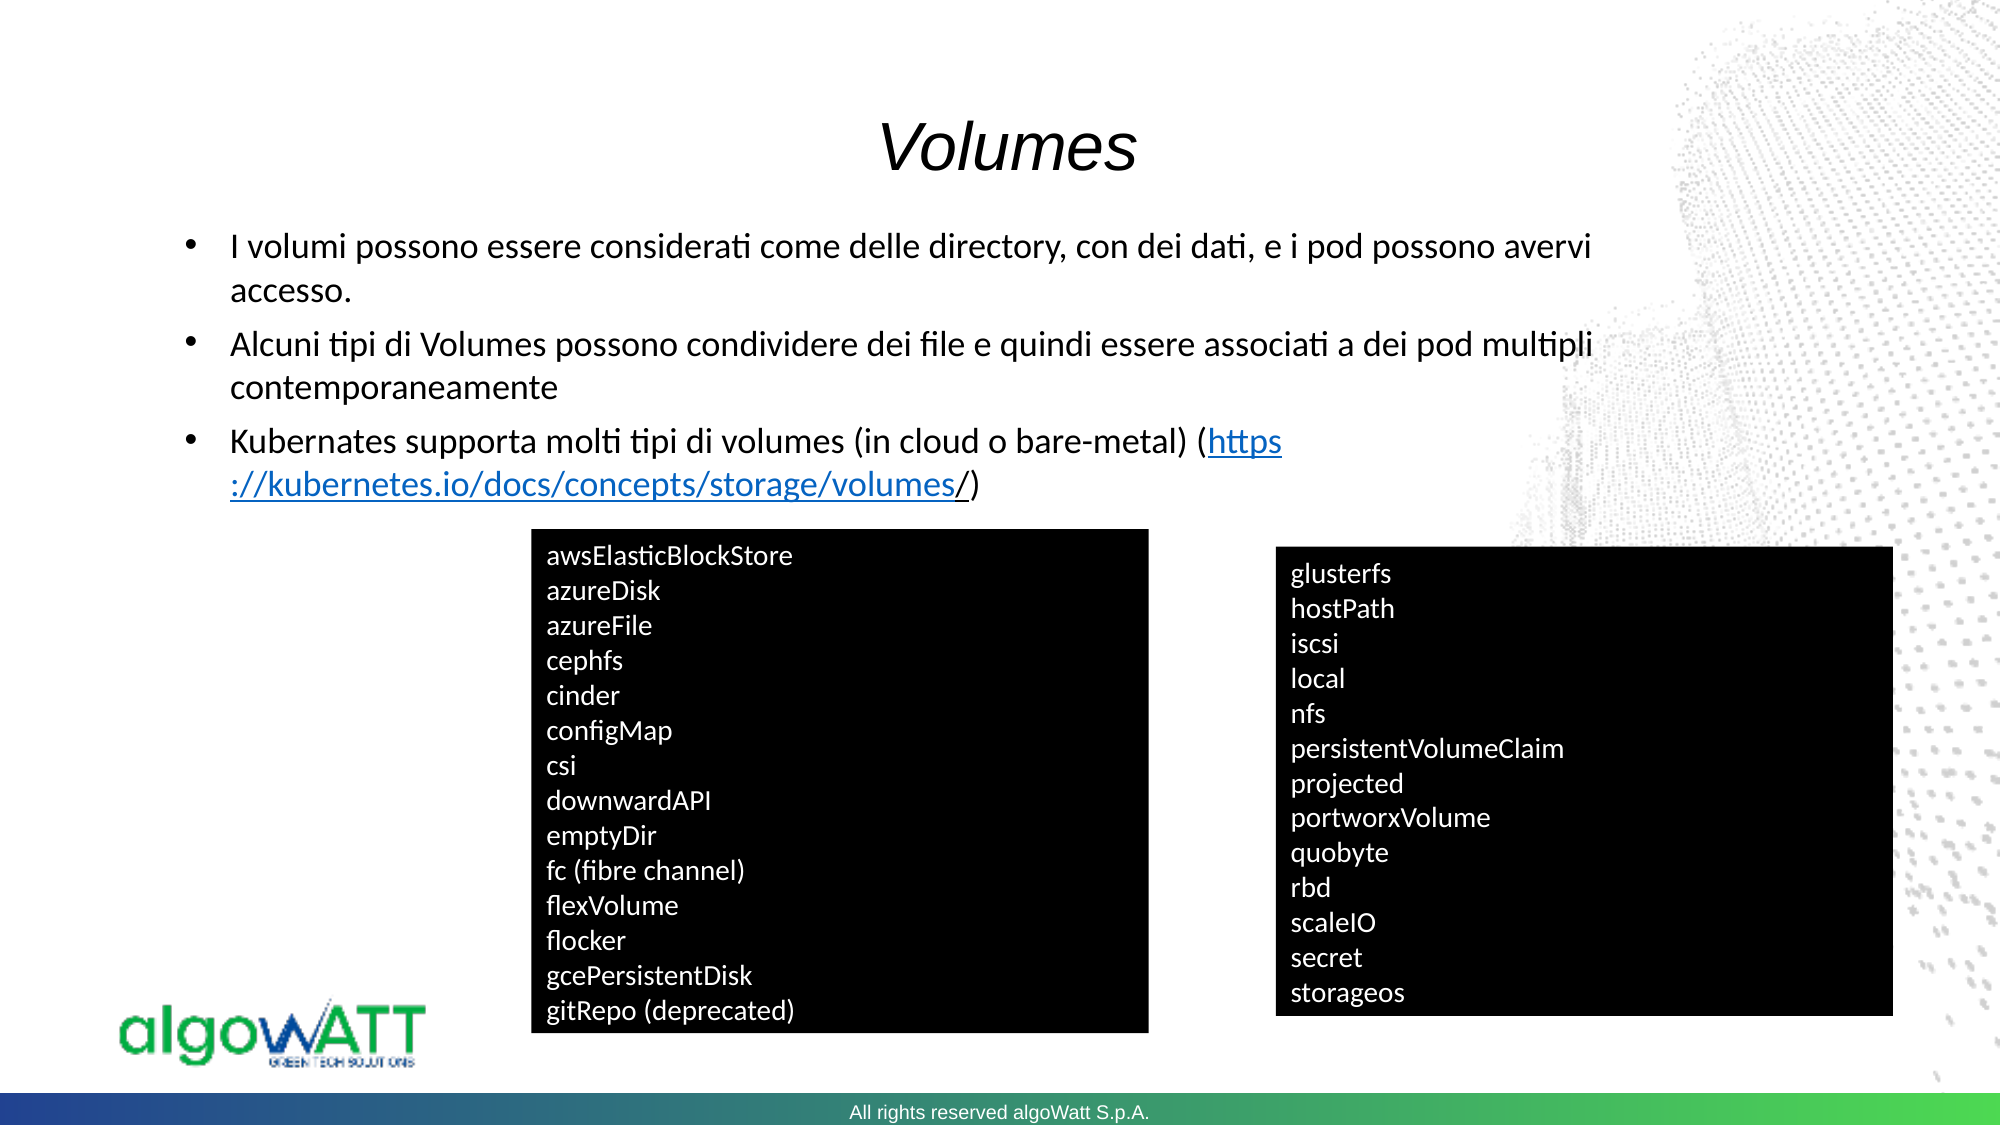

Volumes
I volumi possono essere considerati come delle directory, con dei dati, e i pod possono avervi accesso.
Alcuni tipi di Volumes possono condividere dei file e quindi essere associati a dei pod multipli contemporaneamente
Kubernates supporta molti tipi di volumes (in cloud o bare-metal) (https://kubernetes.io/docs/concepts/storage/volumes/)

awsElasticBlockStore
azureDisk
azureFile
cephfs
cinder
configMap
csi
downwardAPI
emptyDir
fc (fibre channel)
flexVolume
flocker
gcePersistentDisk
gitRepo (deprecated)
glusterfs
hostPath
iscsi
local
nfs
persistentVolumeClaim
projected
portworxVolume
quobyte
rbd
scaleIO
secret
storageos
All rights reserved algoWatt S.p.A.